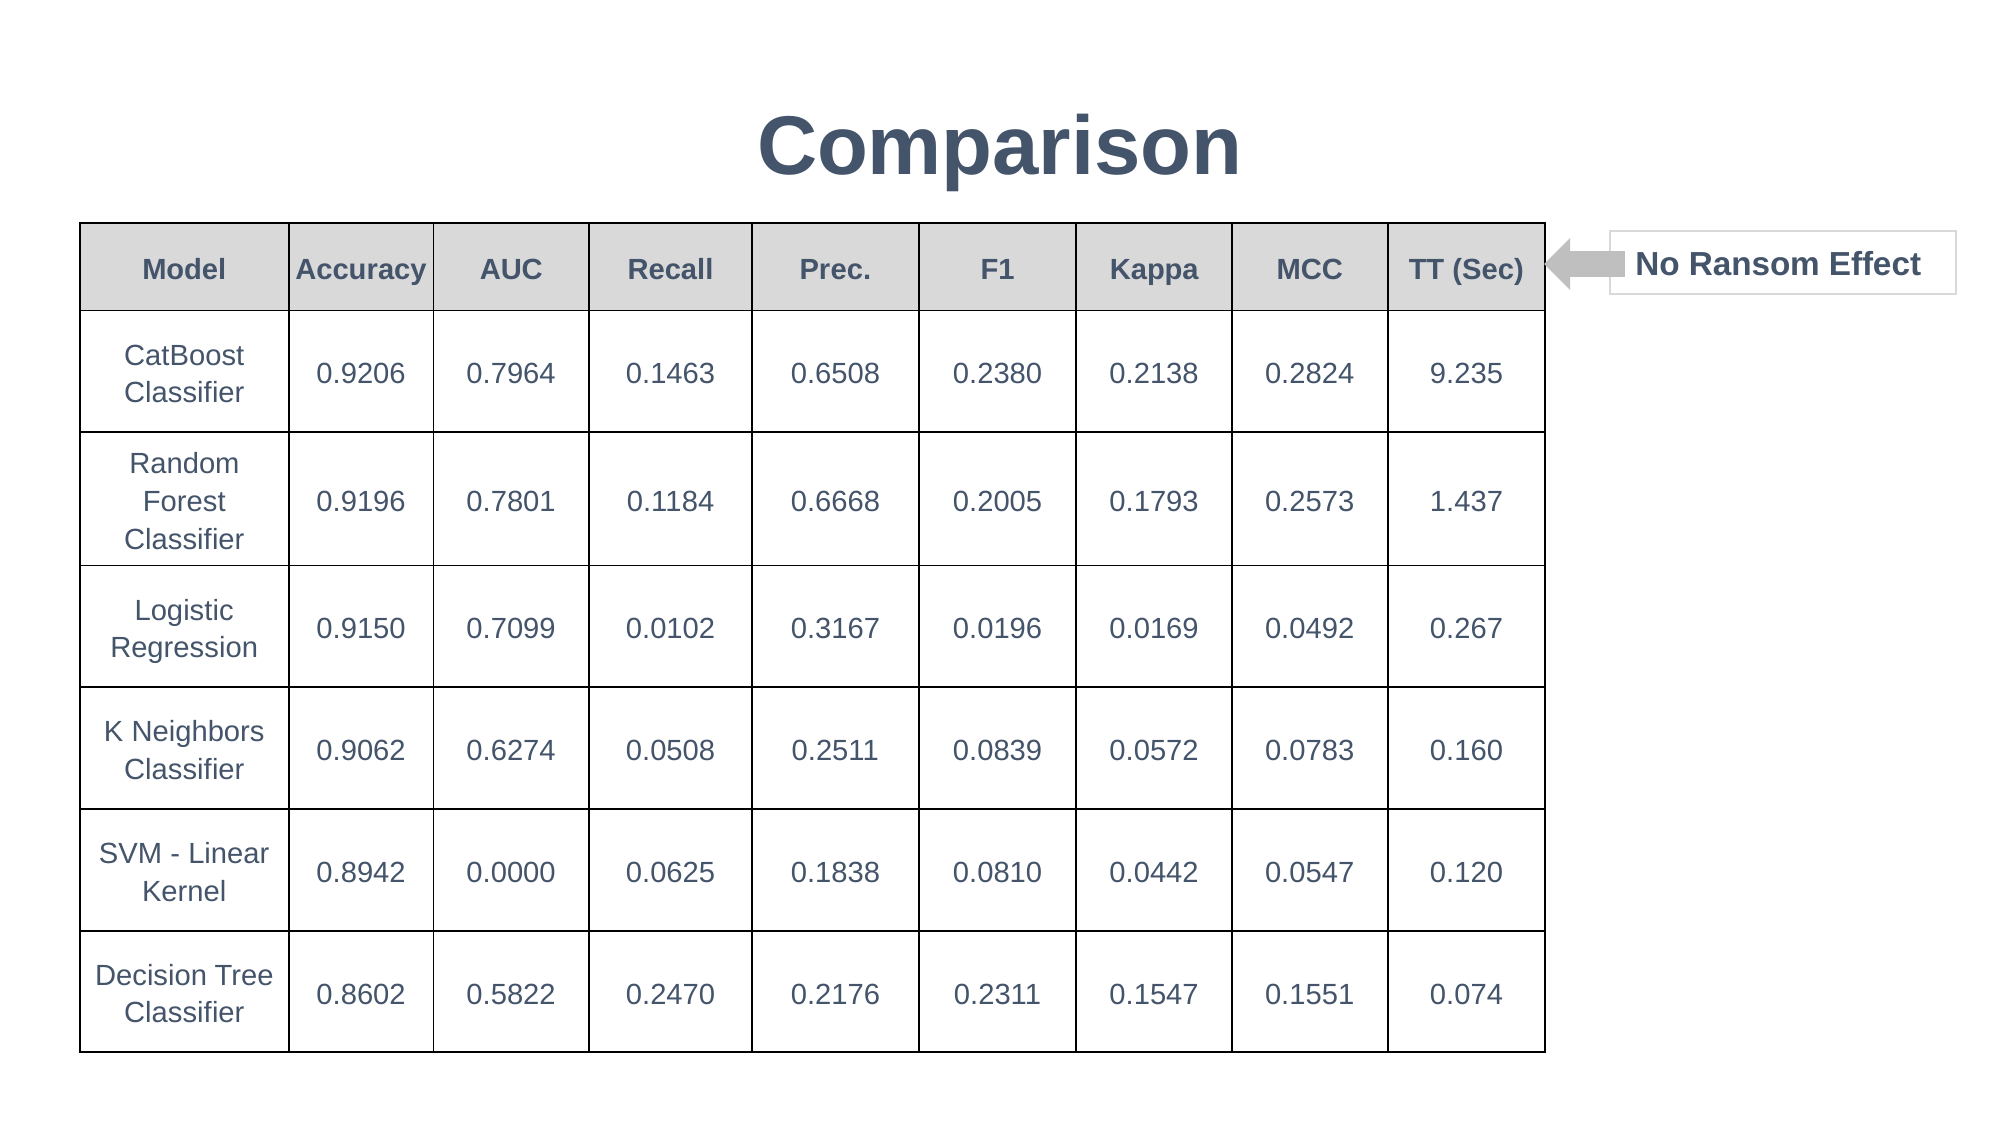

Comparison
| Model | Accuracy | AUC | Recall | Prec. | F1 | Kappa | MCC | TT (Sec) |
| --- | --- | --- | --- | --- | --- | --- | --- | --- |
| CatBoost Classifier | 0.9206 | 0.7964 | 0.1463 | 0.6508 | 0.2380 | 0.2138 | 0.2824 | 9.235 |
| Random Forest Classifier | 0.9196 | 0.7801 | 0.1184 | 0.6668 | 0.2005 | 0.1793 | 0.2573 | 1.437 |
| Logistic Regression | 0.9150 | 0.7099 | 0.0102 | 0.3167 | 0.0196 | 0.0169 | 0.0492 | 0.267 |
| K Neighbors Classifier | 0.9062 | 0.6274 | 0.0508 | 0.2511 | 0.0839 | 0.0572 | 0.0783 | 0.160 |
| SVM - Linear Kernel | 0.8942 | 0.0000 | 0.0625 | 0.1838 | 0.0810 | 0.0442 | 0.0547 | 0.120 |
| Decision Tree Classifier | 0.8602 | 0.5822 | 0.2470 | 0.2176 | 0.2311 | 0.1547 | 0.1551 | 0.074 |

No Ransom Effect